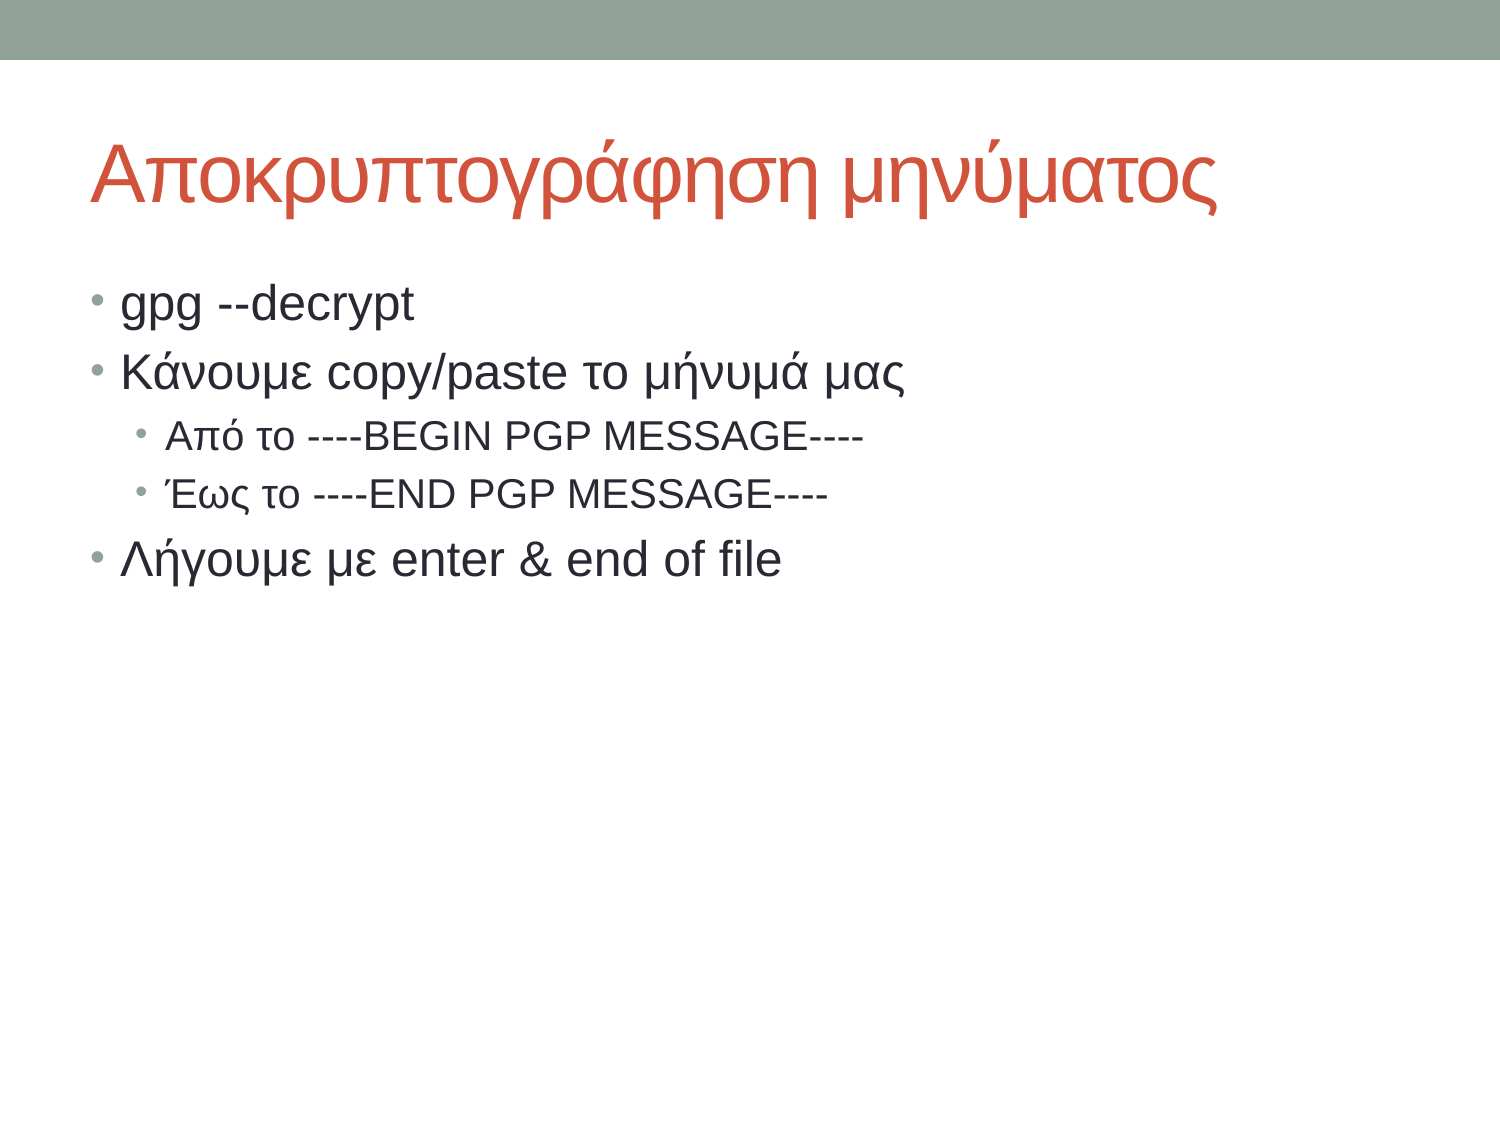

# Αποκρυπτογράφηση μηνύματος
gpg --decrypt
Κάνουμε copy/paste το μήνυμά μας
Από το ----BEGIN PGP MESSAGE----
Έως το ----END PGP MESSAGE----
Λήγουμε με enter & end of file